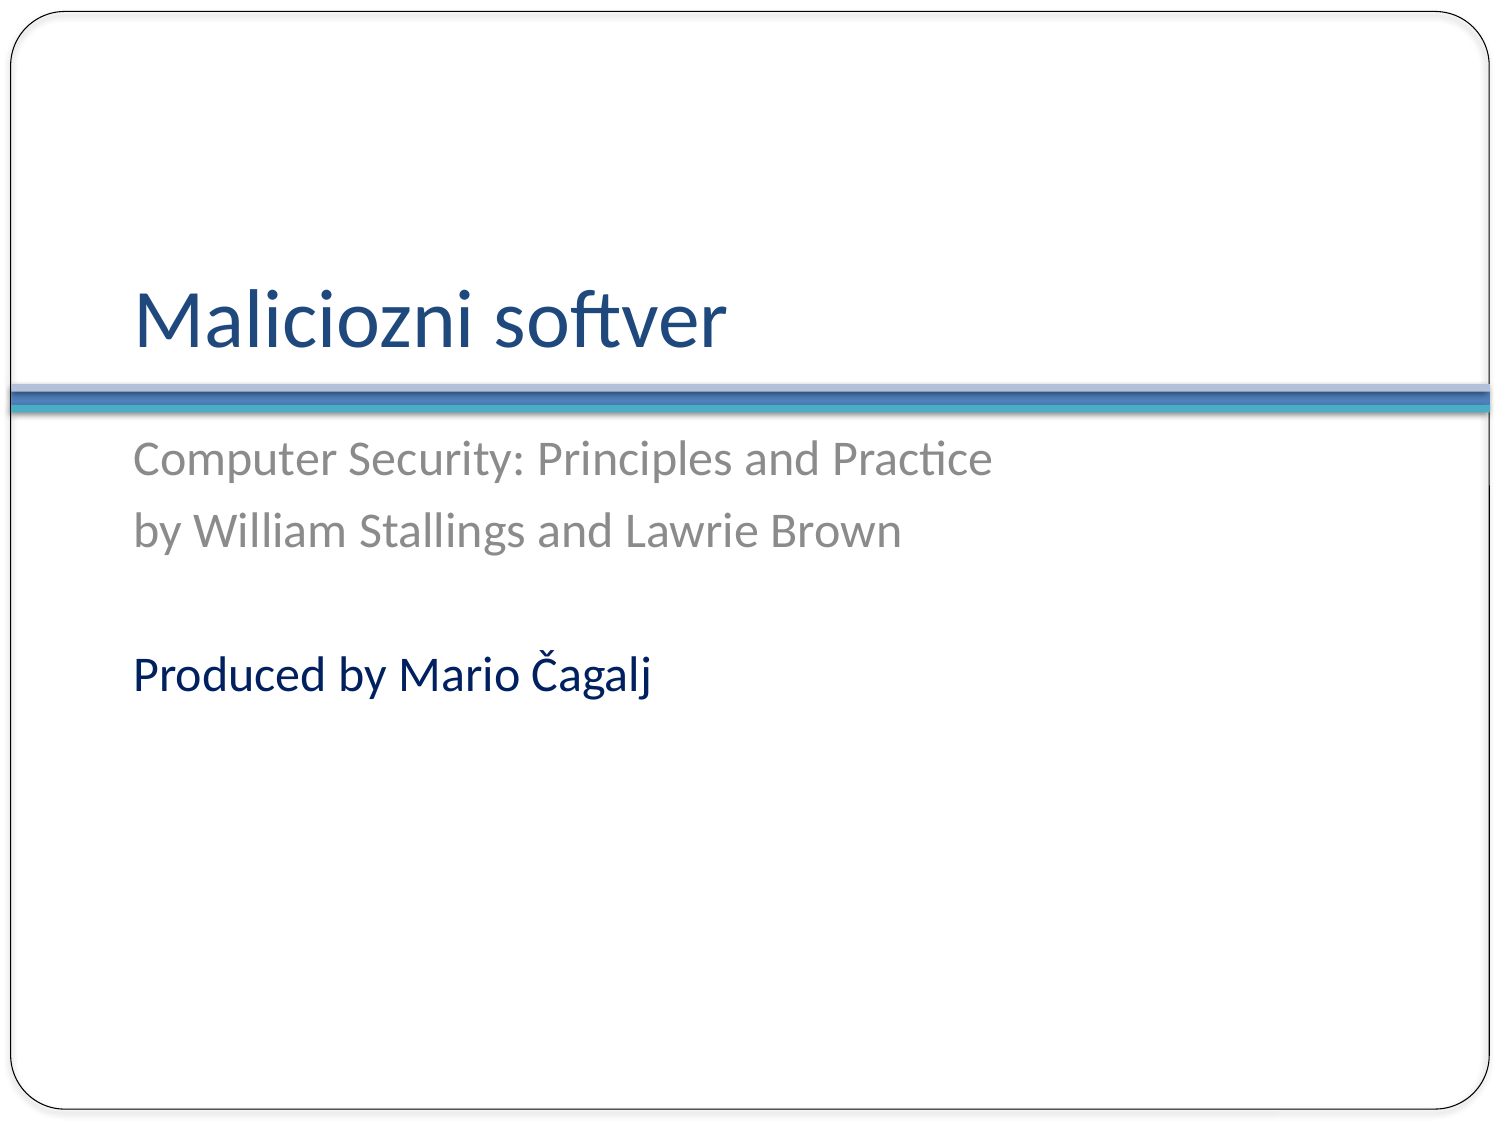

# Maliciozni softver
Computer Security: Principles and Practice
by William Stallings and Lawrie Brown

Produced by Mario Čagalj